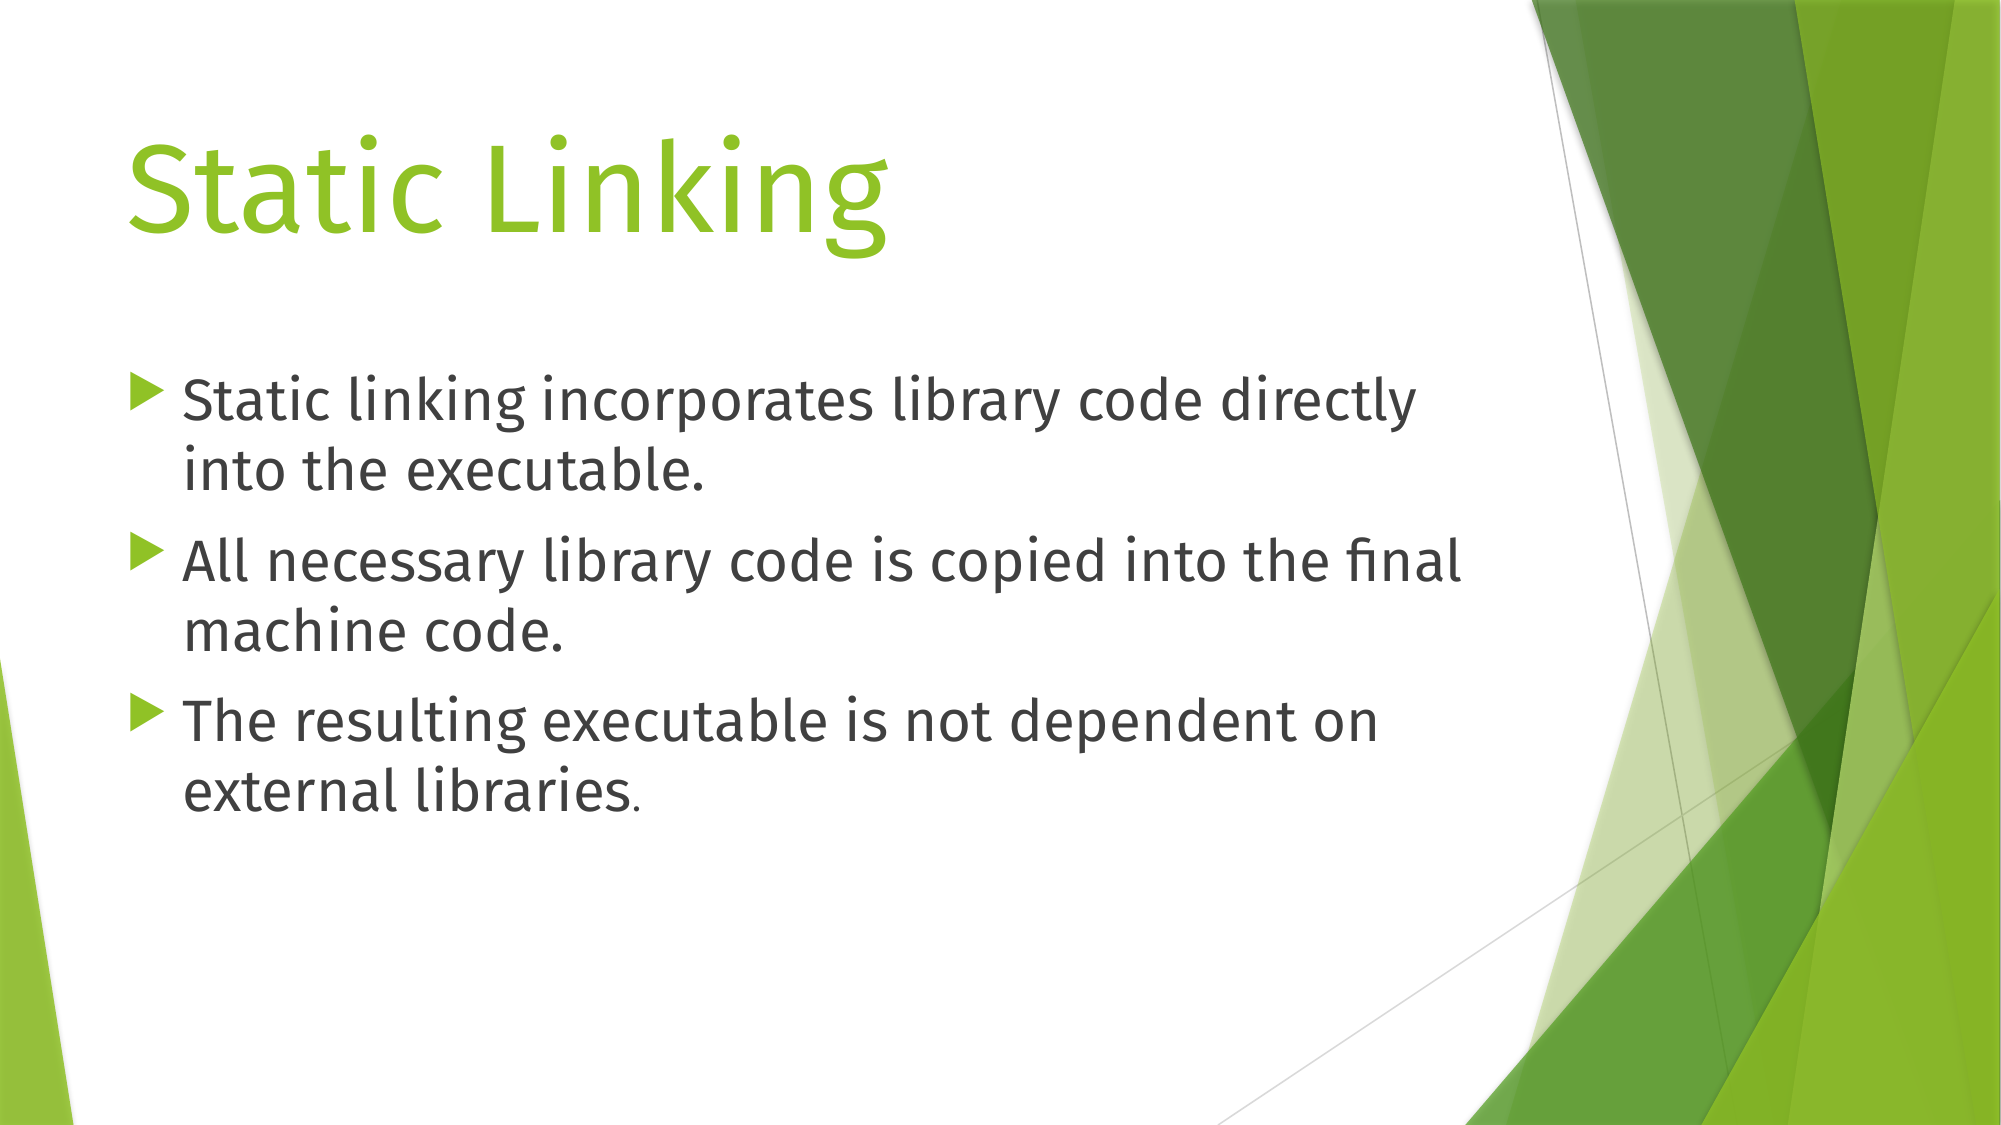

# Static Linking
Static linking incorporates library code directly into the executable.
All necessary library code is copied into the final machine code.
The resulting executable is not dependent on external libraries.